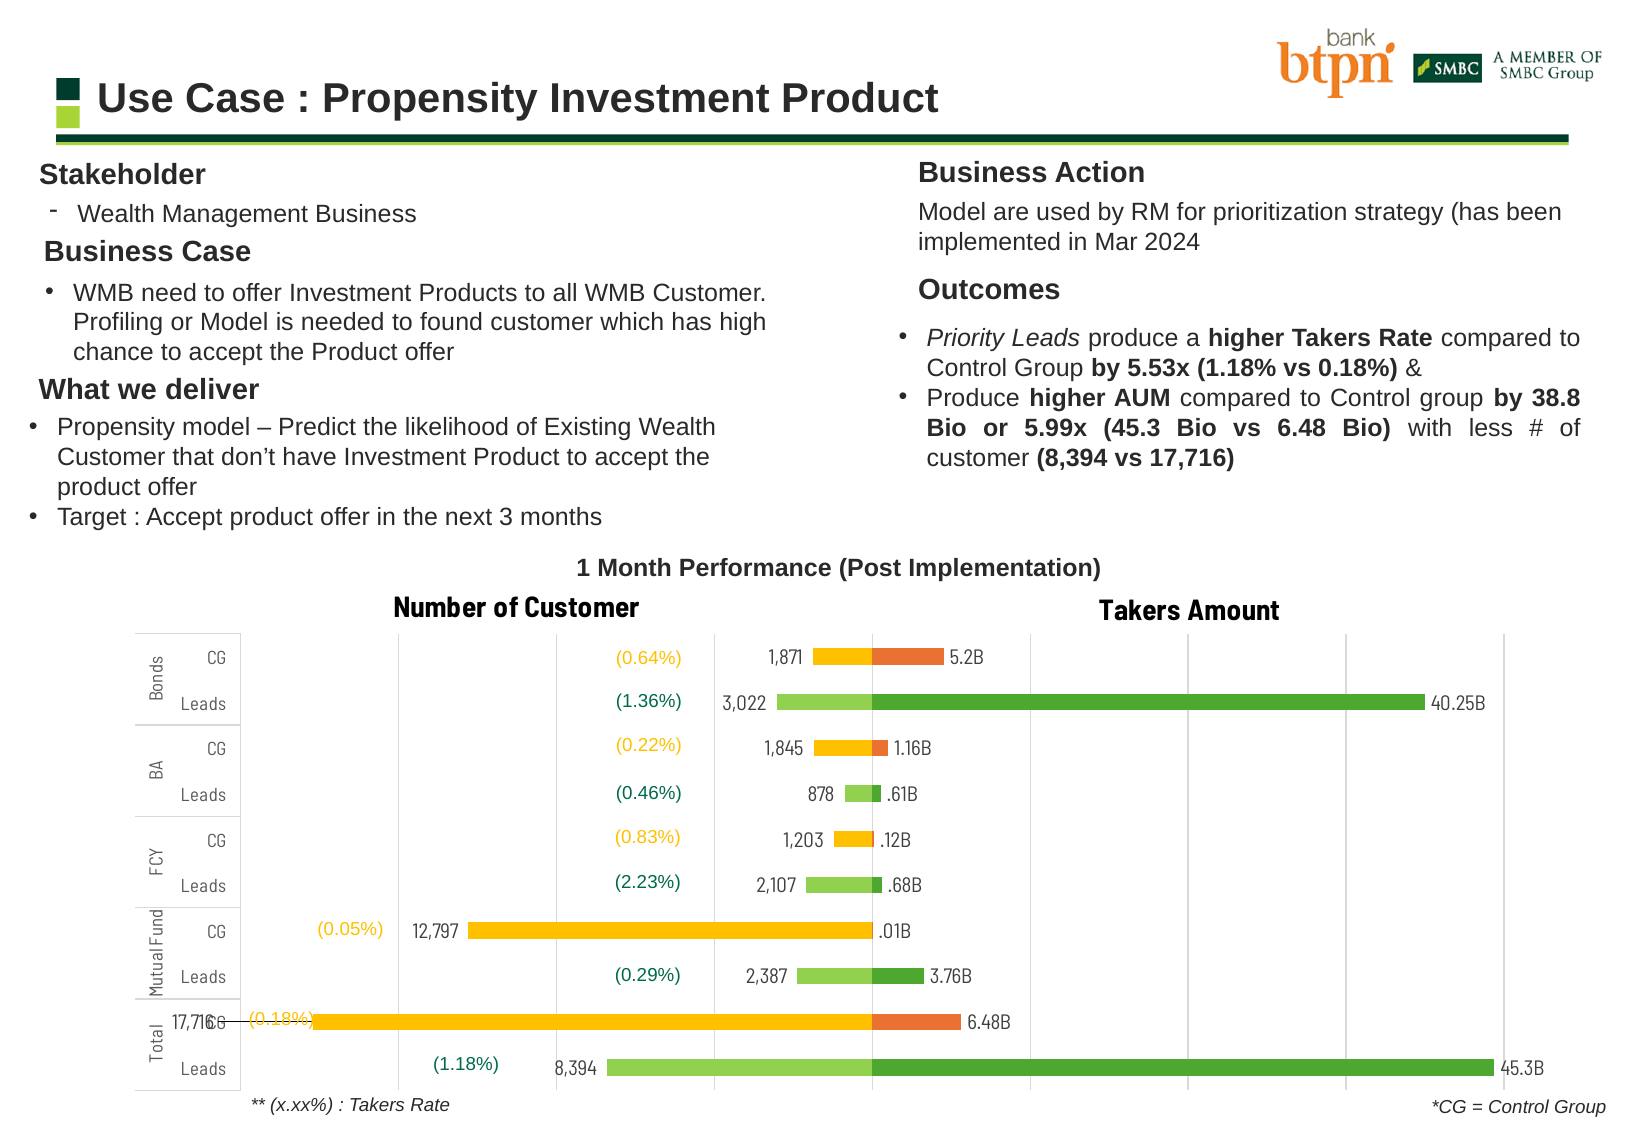

Use Case : Propensity Investment Product
Business Action
Stakeholder
Model are used by RM for prioritization strategy (has been implemented in Mar 2024
Wealth Management Business
Business Case
Outcomes
WMB need to offer Investment Products to all WMB Customer. Profiling or Model is needed to found customer which has high chance to accept the Product offer
Priority Leads produce a higher Takers Rate compared to Control Group by 5.53x (1.18% vs 0.18%) &
Produce higher AUM compared to Control group by 38.8 Bio or 5.99x (45.3 Bio vs 6.48 Bio) with less # of customer (8,394 vs 17,716)
What we deliver
Propensity model – Predict the likelihood of Existing Wealth Customer that don’t have Investment Product to accept the product offer
Target : Accept product offer in the next 3 months
1 Month Performance (Post Implementation)

### Chart

| Category | Total Leads | Total Taker Amount |
|---|---|---|
| Leads | 8394.0 | 45300769603.6169 |
| CG | 17716.0 | 6478331933.075 |
| Leads | 2387.0 | 3760900000.0 |
| CG | 12797.0 | 5991000.0 |
| Leads | 2107.0 | 684474603.6169 |
| CG | 1203.0 | 117293293.07499999 |
| Leads | 878.0 | 610000000.0 |
| CG | 1845.0 | 1155007640.0 |
| Leads | 3022.0 | 40245395000.0 |
| CG | 1871.0 | 5200040000.0 |
(0.64%)
(1.36%)
(0.22%)
(0.46%)
(0.83%)
(2.23%)
(0.05%)
(0.29%)
(0.18%)
(1.18%)
** (x.xx%) : Takers Rate
*CG = Control Group